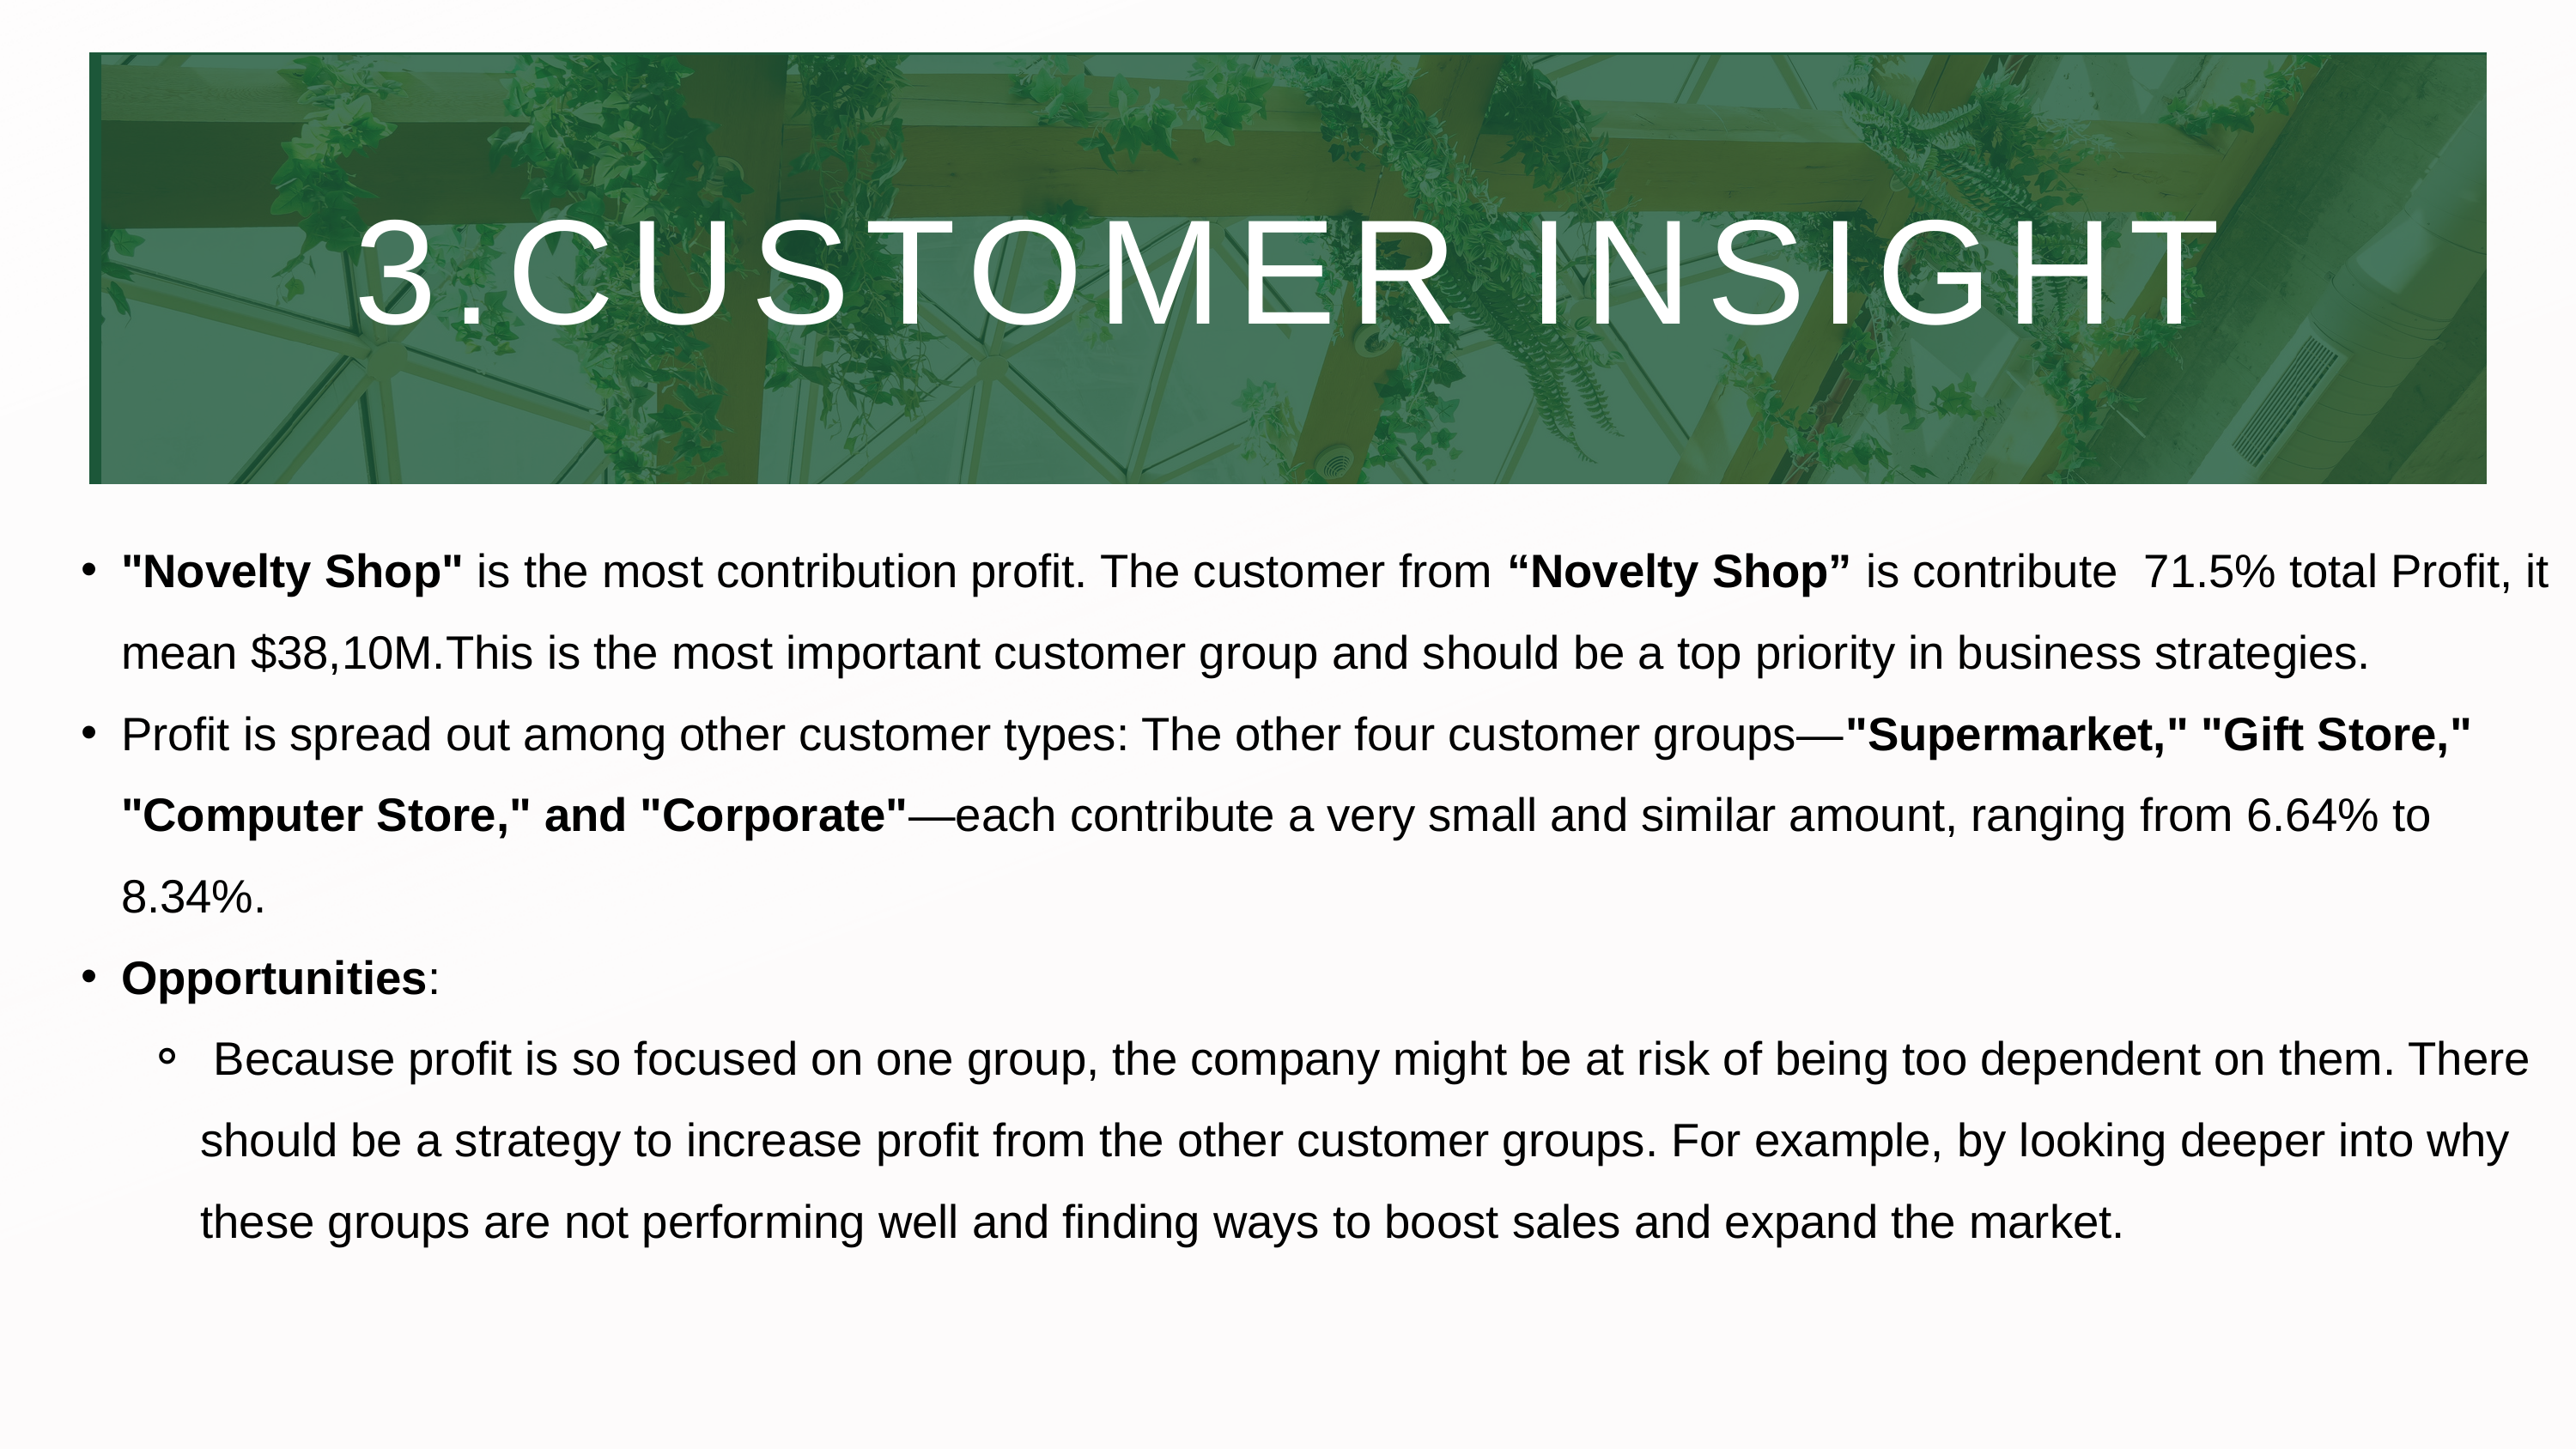

3.CUSTOMER INSIGHT
"Novelty Shop" is the most contribution profit. The customer from “Novelty Shop” is contribute  71.5% total Profit, it mean $38,10M.This is the most important customer group and should be a top priority in business strategies.
Profit is spread out among other customer types: The other four customer groups—"Supermarket," "Gift Store," "Computer Store," and "Corporate"—each contribute a very small and similar amount, ranging from 6.64% to 8.34%.
Opportunities:
 Because profit is so focused on one group, the company might be at risk of being too dependent on them. There should be a strategy to increase profit from the other customer groups. For example, by looking deeper into why these groups are not performing well and finding ways to boost sales and expand the market.